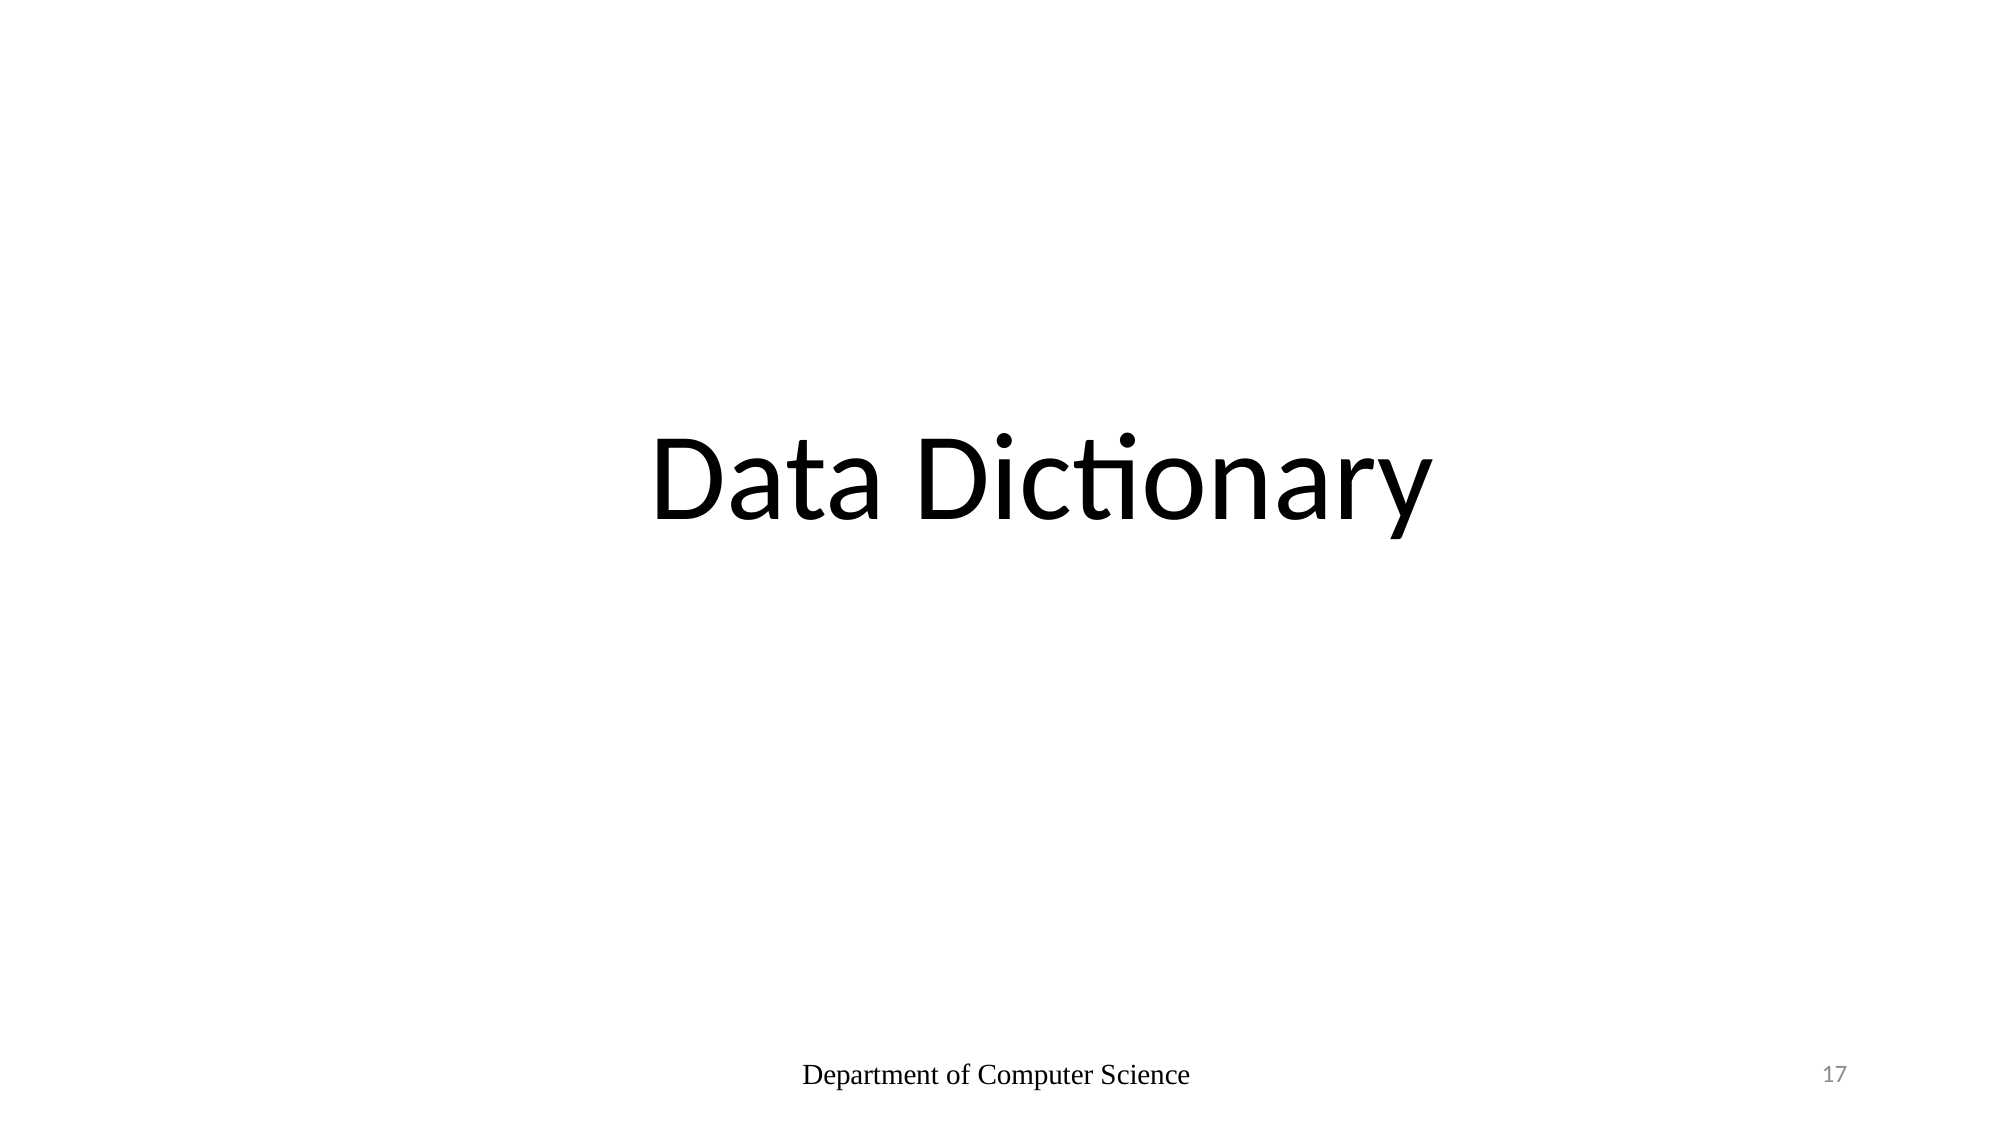

Data Dictionary
Department of Computer Science
17